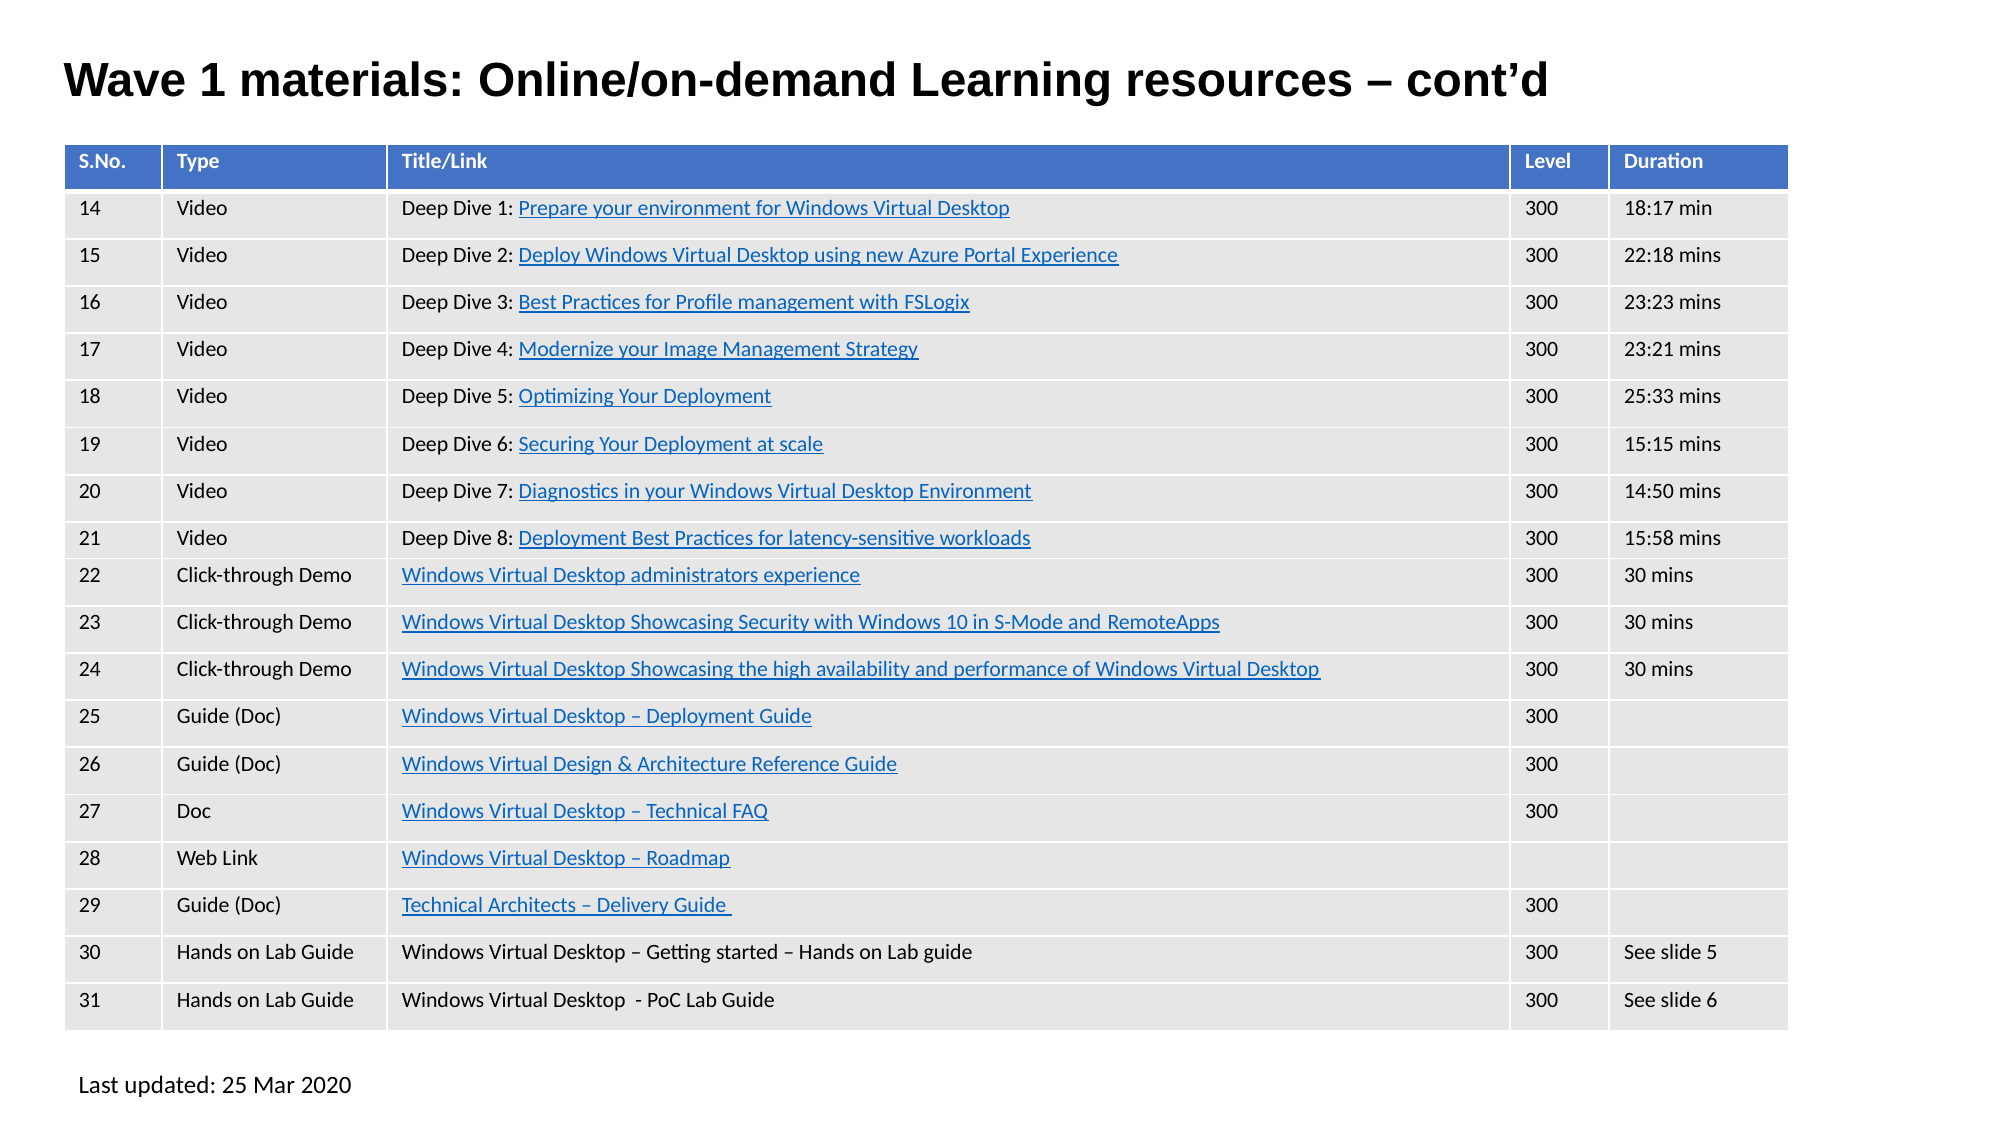

Wave 1 materials: Online/on-demand Learning resources – cont’d
| S.No. | Type | Title/Link | Level | Duration |
| --- | --- | --- | --- | --- |
| 14 | Video | Deep Dive 1: Prepare your environment for Windows Virtual Desktop | 300 | 18:17 min |
| 15 | Video | Deep Dive 2: Deploy Windows Virtual Desktop using new Azure Portal Experience | 300 | 22:18 mins |
| 16 | Video | Deep Dive 3: Best Practices for Profile management with FSLogix | 300 | 23:23 mins |
| 17 | Video | Deep Dive 4: Modernize your Image Management Strategy | 300 | 23:21 mins |
| 18 | Video | Deep Dive 5: Optimizing Your Deployment | 300 | 25:33 mins |
| 19 | Video | Deep Dive 6: Securing Your Deployment at scale | 300 | 15:15 mins |
| 20 | Video | Deep Dive 7: Diagnostics in your Windows Virtual Desktop Environment | 300 | 14:50 mins |
| 21 | Video | Deep Dive 8: Deployment Best Practices for latency-sensitive workloads | 300 | 15:58 mins |
| 22 | Click-through Demo | Windows Virtual Desktop administrators experience | 300 | 30 mins |
| 23 | Click-through Demo | Windows Virtual Desktop Showcasing Security with Windows 10 in S-Mode and RemoteApps | 300 | 30 mins |
| 24 | Click-through Demo | Windows Virtual Desktop Showcasing the high availability and performance of Windows Virtual Desktop | 300 | 30 mins |
| 25 | Guide (Doc) | Windows Virtual Desktop – Deployment Guide | 300 |  |
| 26 | Guide (Doc) | Windows Virtual Design & Architecture Reference Guide | 300 |  |
| 27 | Doc | Windows Virtual Desktop – Technical FAQ | 300 |  |
| 28 | Web Link | Windows Virtual Desktop – Roadmap |  |  |
| 29 | Guide (Doc) | Technical Architects – Delivery Guide | 300 |  |
| 30 | Hands on Lab Guide | Windows Virtual Desktop – Getting started – Hands on Lab guide | 300 | See slide 5 |
| 31 | Hands on Lab Guide | Windows Virtual Desktop - PoC Lab Guide | 300 | See slide 6 |
Last updated: 25 Mar 2020